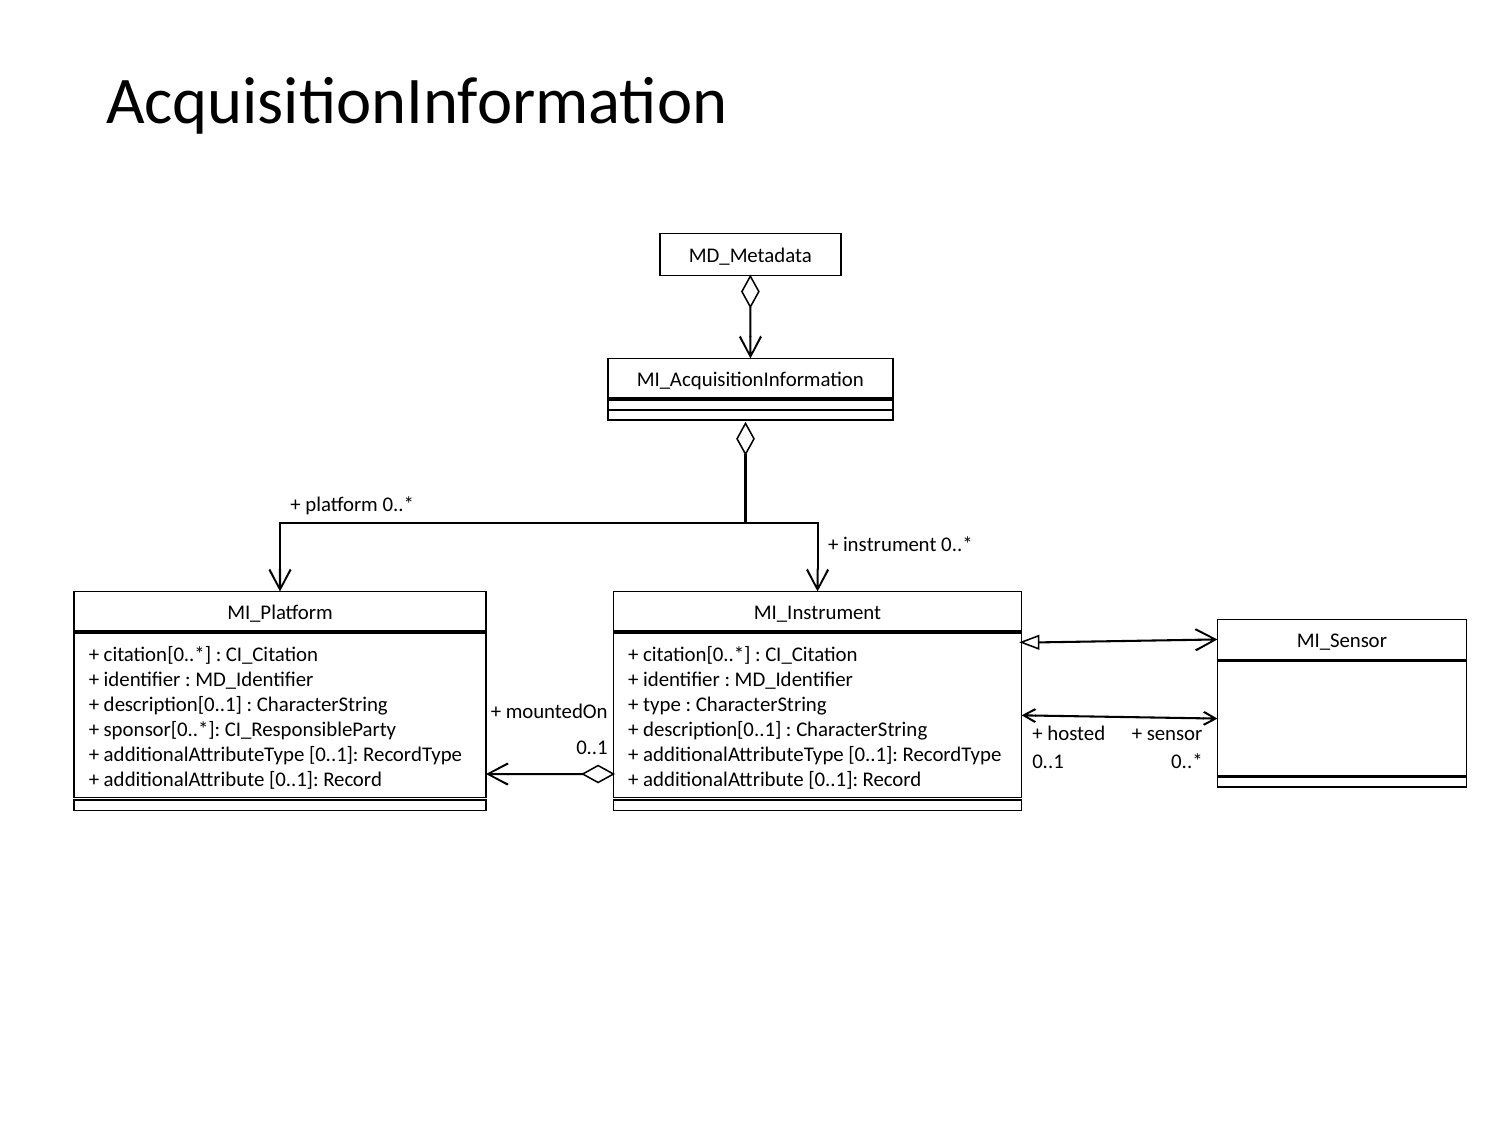

# AcquisitionInformation
MD_Metadata

MI_AcquisitionInformation

+ platform 0..*
+ instrument 0..*
MI_Platform
+ citation[0..*] : CI_Citation
+ identifier : MD_Identifier
+ description[0..1] : CharacterString
+ sponsor[0..*]: CI_ResponsibleParty
+ additionalAttributeType [0..1]: RecordType
+ additionalAttribute [0..1]: Record

MI_Instrument
+ citation[0..*] : CI_Citation
+ identifier : MD_Identifier
+ type : CharacterString
+ description[0..1] : CharacterString
+ additionalAttributeType [0..1]: RecordType
+ additionalAttribute [0..1]: Record

MI_Sensor

+ mountedOn
0..1
+ hosted
0..1
+ sensor
0..*